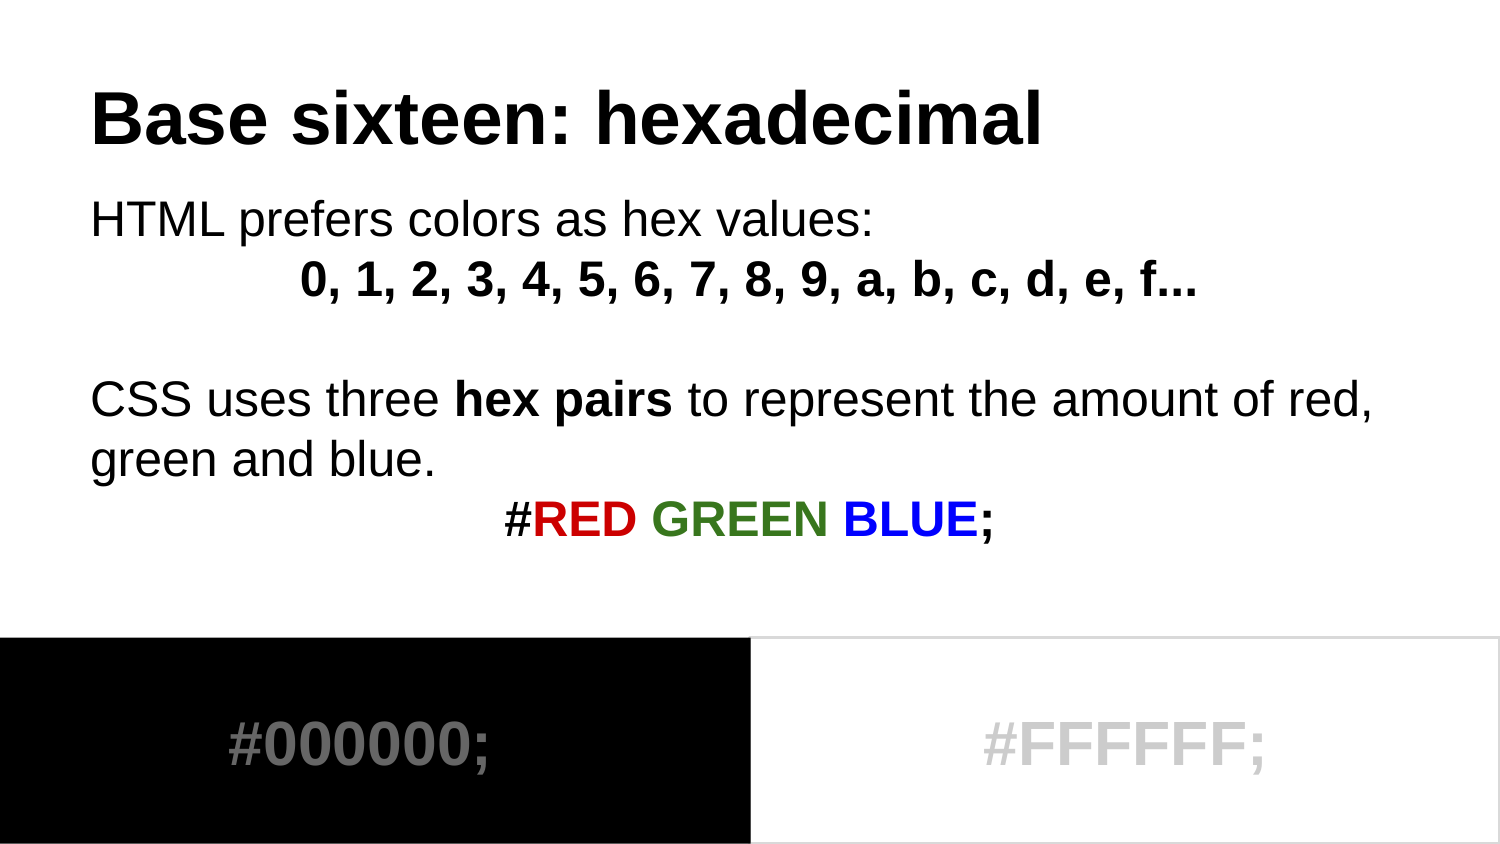

# Base sixteen: hexadecimal
HTML prefers colors as hex values:
0, 1, 2, 3, 4, 5, 6, 7, 8, 9, a, b, c, d, e, f...

CSS uses three hex pairs to represent the amount of red, green and blue.
#RED GREEN BLUE;

#FFFFFF;
#000000;